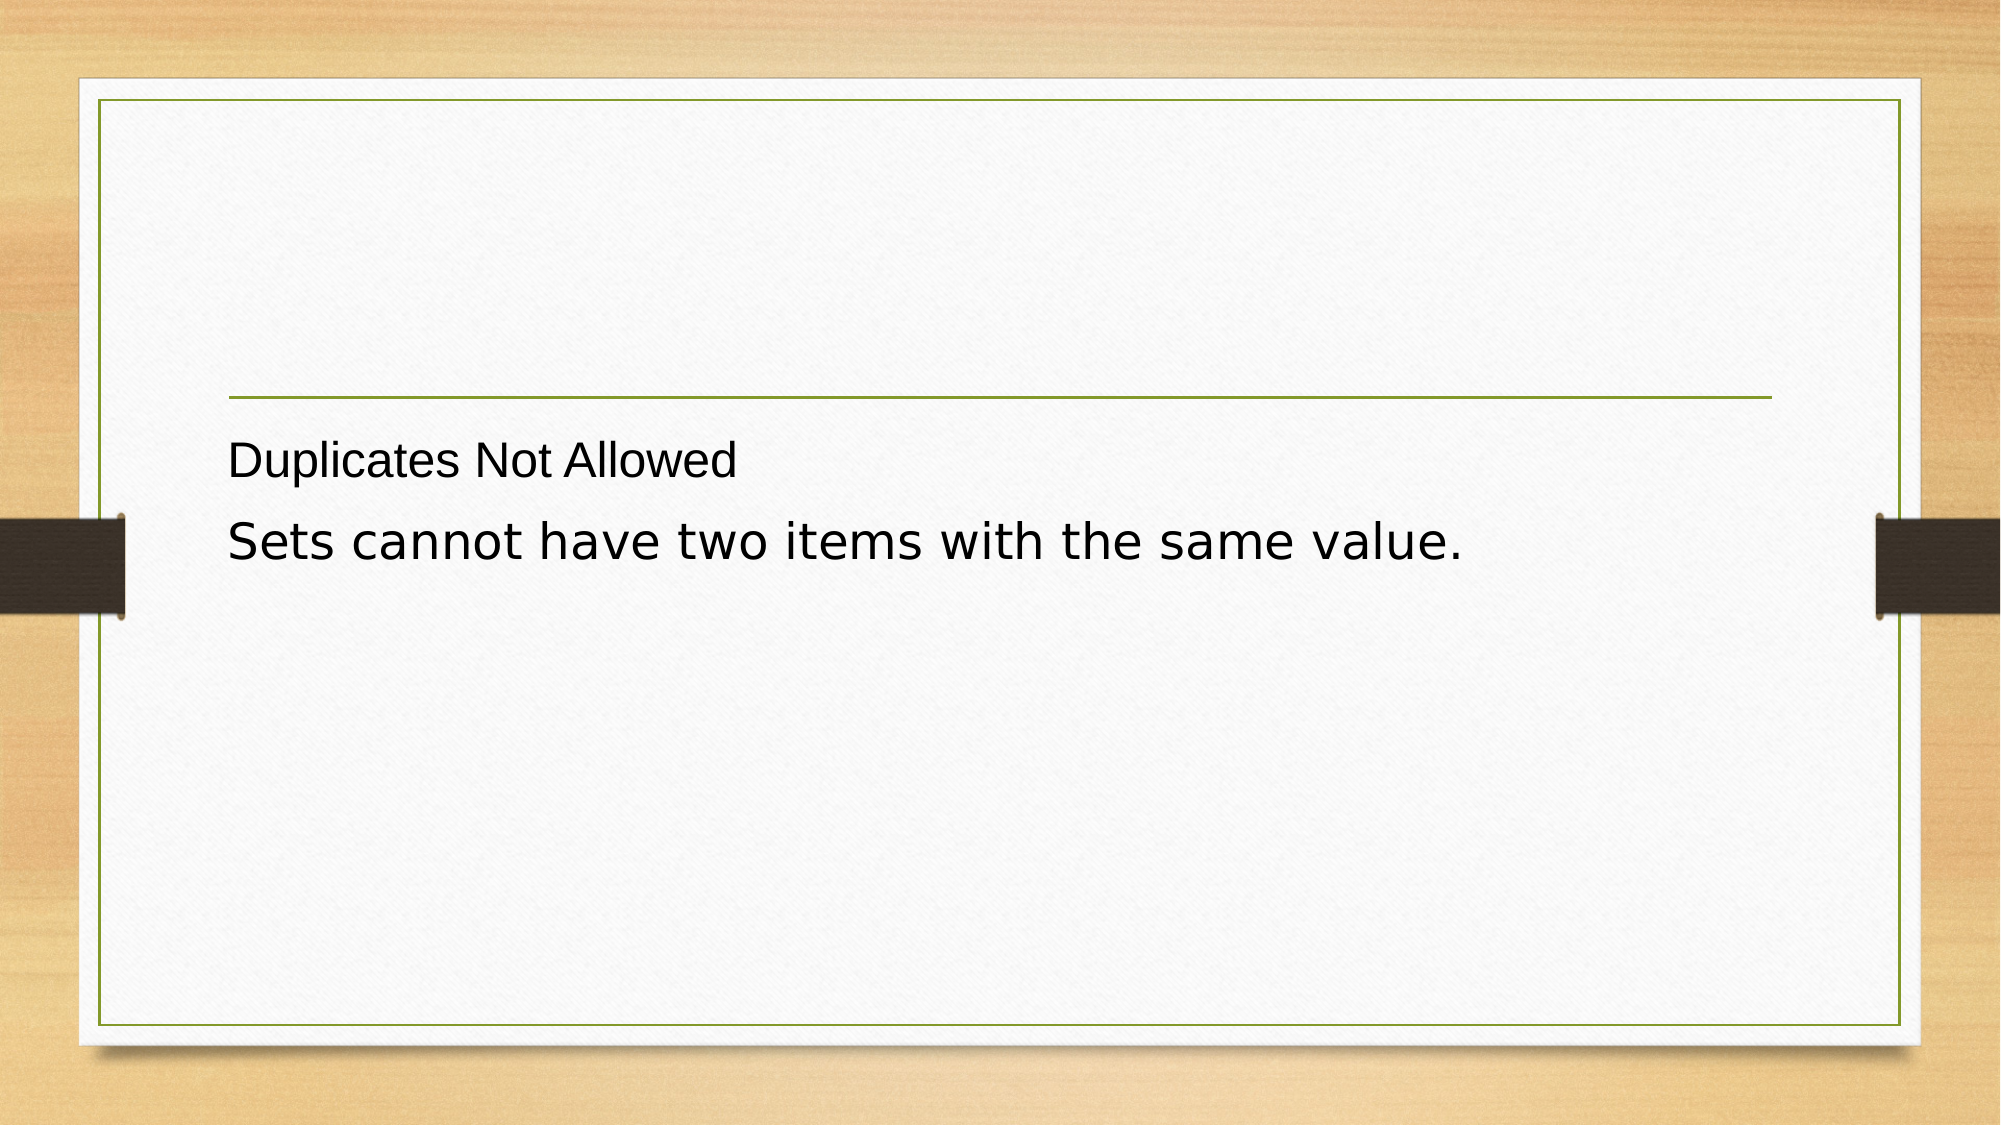

#
Duplicates Not Allowed
Sets cannot have two items with the same value.